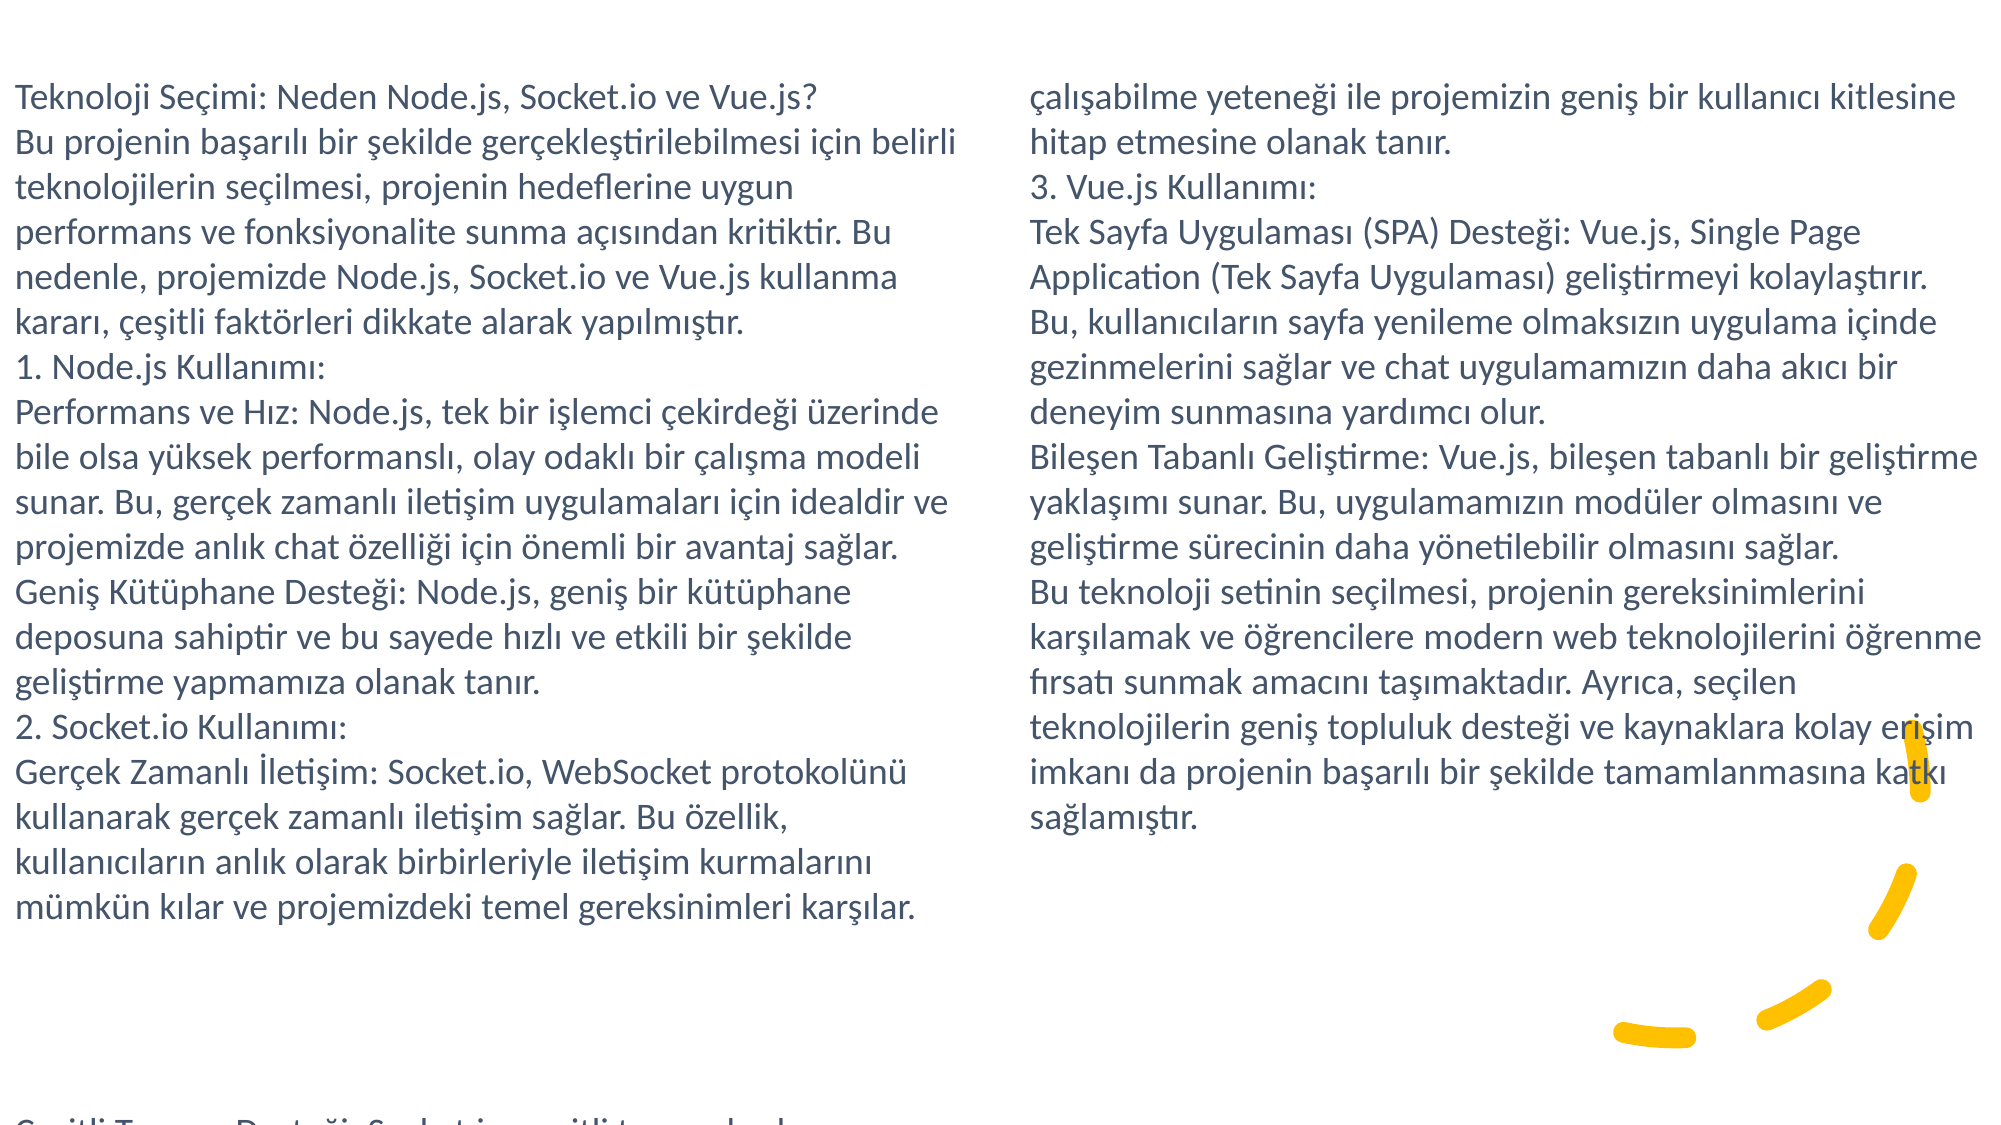

Teknoloji Seçimi: Neden Node.js, Socket.io ve Vue.js?
Bu projenin başarılı bir şekilde gerçekleştirilebilmesi için belirli teknolojilerin seçilmesi, projenin hedeflerine uygun performans ve fonksiyonalite sunma açısından kritiktir. Bu nedenle, projemizde Node.js, Socket.io ve Vue.js kullanma kararı, çeşitli faktörleri dikkate alarak yapılmıştır.
1. Node.js Kullanımı:
Performans ve Hız: Node.js, tek bir işlemci çekirdeği üzerinde bile olsa yüksek performanslı, olay odaklı bir çalışma modeli sunar. Bu, gerçek zamanlı iletişim uygulamaları için idealdir ve projemizde anlık chat özelliği için önemli bir avantaj sağlar.
Geniş Kütüphane Desteği: Node.js, geniş bir kütüphane deposuna sahiptir ve bu sayede hızlı ve etkili bir şekilde geliştirme yapmamıza olanak tanır.
2. Socket.io Kullanımı:
Gerçek Zamanlı İletişim: Socket.io, WebSocket protokolünü kullanarak gerçek zamanlı iletişim sağlar. Bu özellik, kullanıcıların anlık olarak birbirleriyle iletişim kurmalarını mümkün kılar ve projemizdeki temel gereksinimleri karşılar.

Çeşitli Tarayıcı Desteği: Socket.io, çeşitli tarayıcılarda sorunsuz çalışabilme yeteneği ile projemizin geniş bir kullanıcı kitlesine hitap etmesine olanak tanır.
3. Vue.js Kullanımı:
Tek Sayfa Uygulaması (SPA) Desteği: Vue.js, Single Page Application (Tek Sayfa Uygulaması) geliştirmeyi kolaylaştırır. Bu, kullanıcıların sayfa yenileme olmaksızın uygulama içinde gezinmelerini sağlar ve chat uygulamamızın daha akıcı bir deneyim sunmasına yardımcı olur.
Bileşen Tabanlı Geliştirme: Vue.js, bileşen tabanlı bir geliştirme yaklaşımı sunar. Bu, uygulamamızın modüler olmasını ve geliştirme sürecinin daha yönetilebilir olmasını sağlar.
Bu teknoloji setinin seçilmesi, projenin gereksinimlerini karşılamak ve öğrencilere modern web teknolojilerini öğrenme fırsatı sunmak amacını taşımaktadır. Ayrıca, seçilen teknolojilerin geniş topluluk desteği ve kaynaklara kolay erişim imkanı da projenin başarılı bir şekilde tamamlanmasına katkı sağlamıştır.